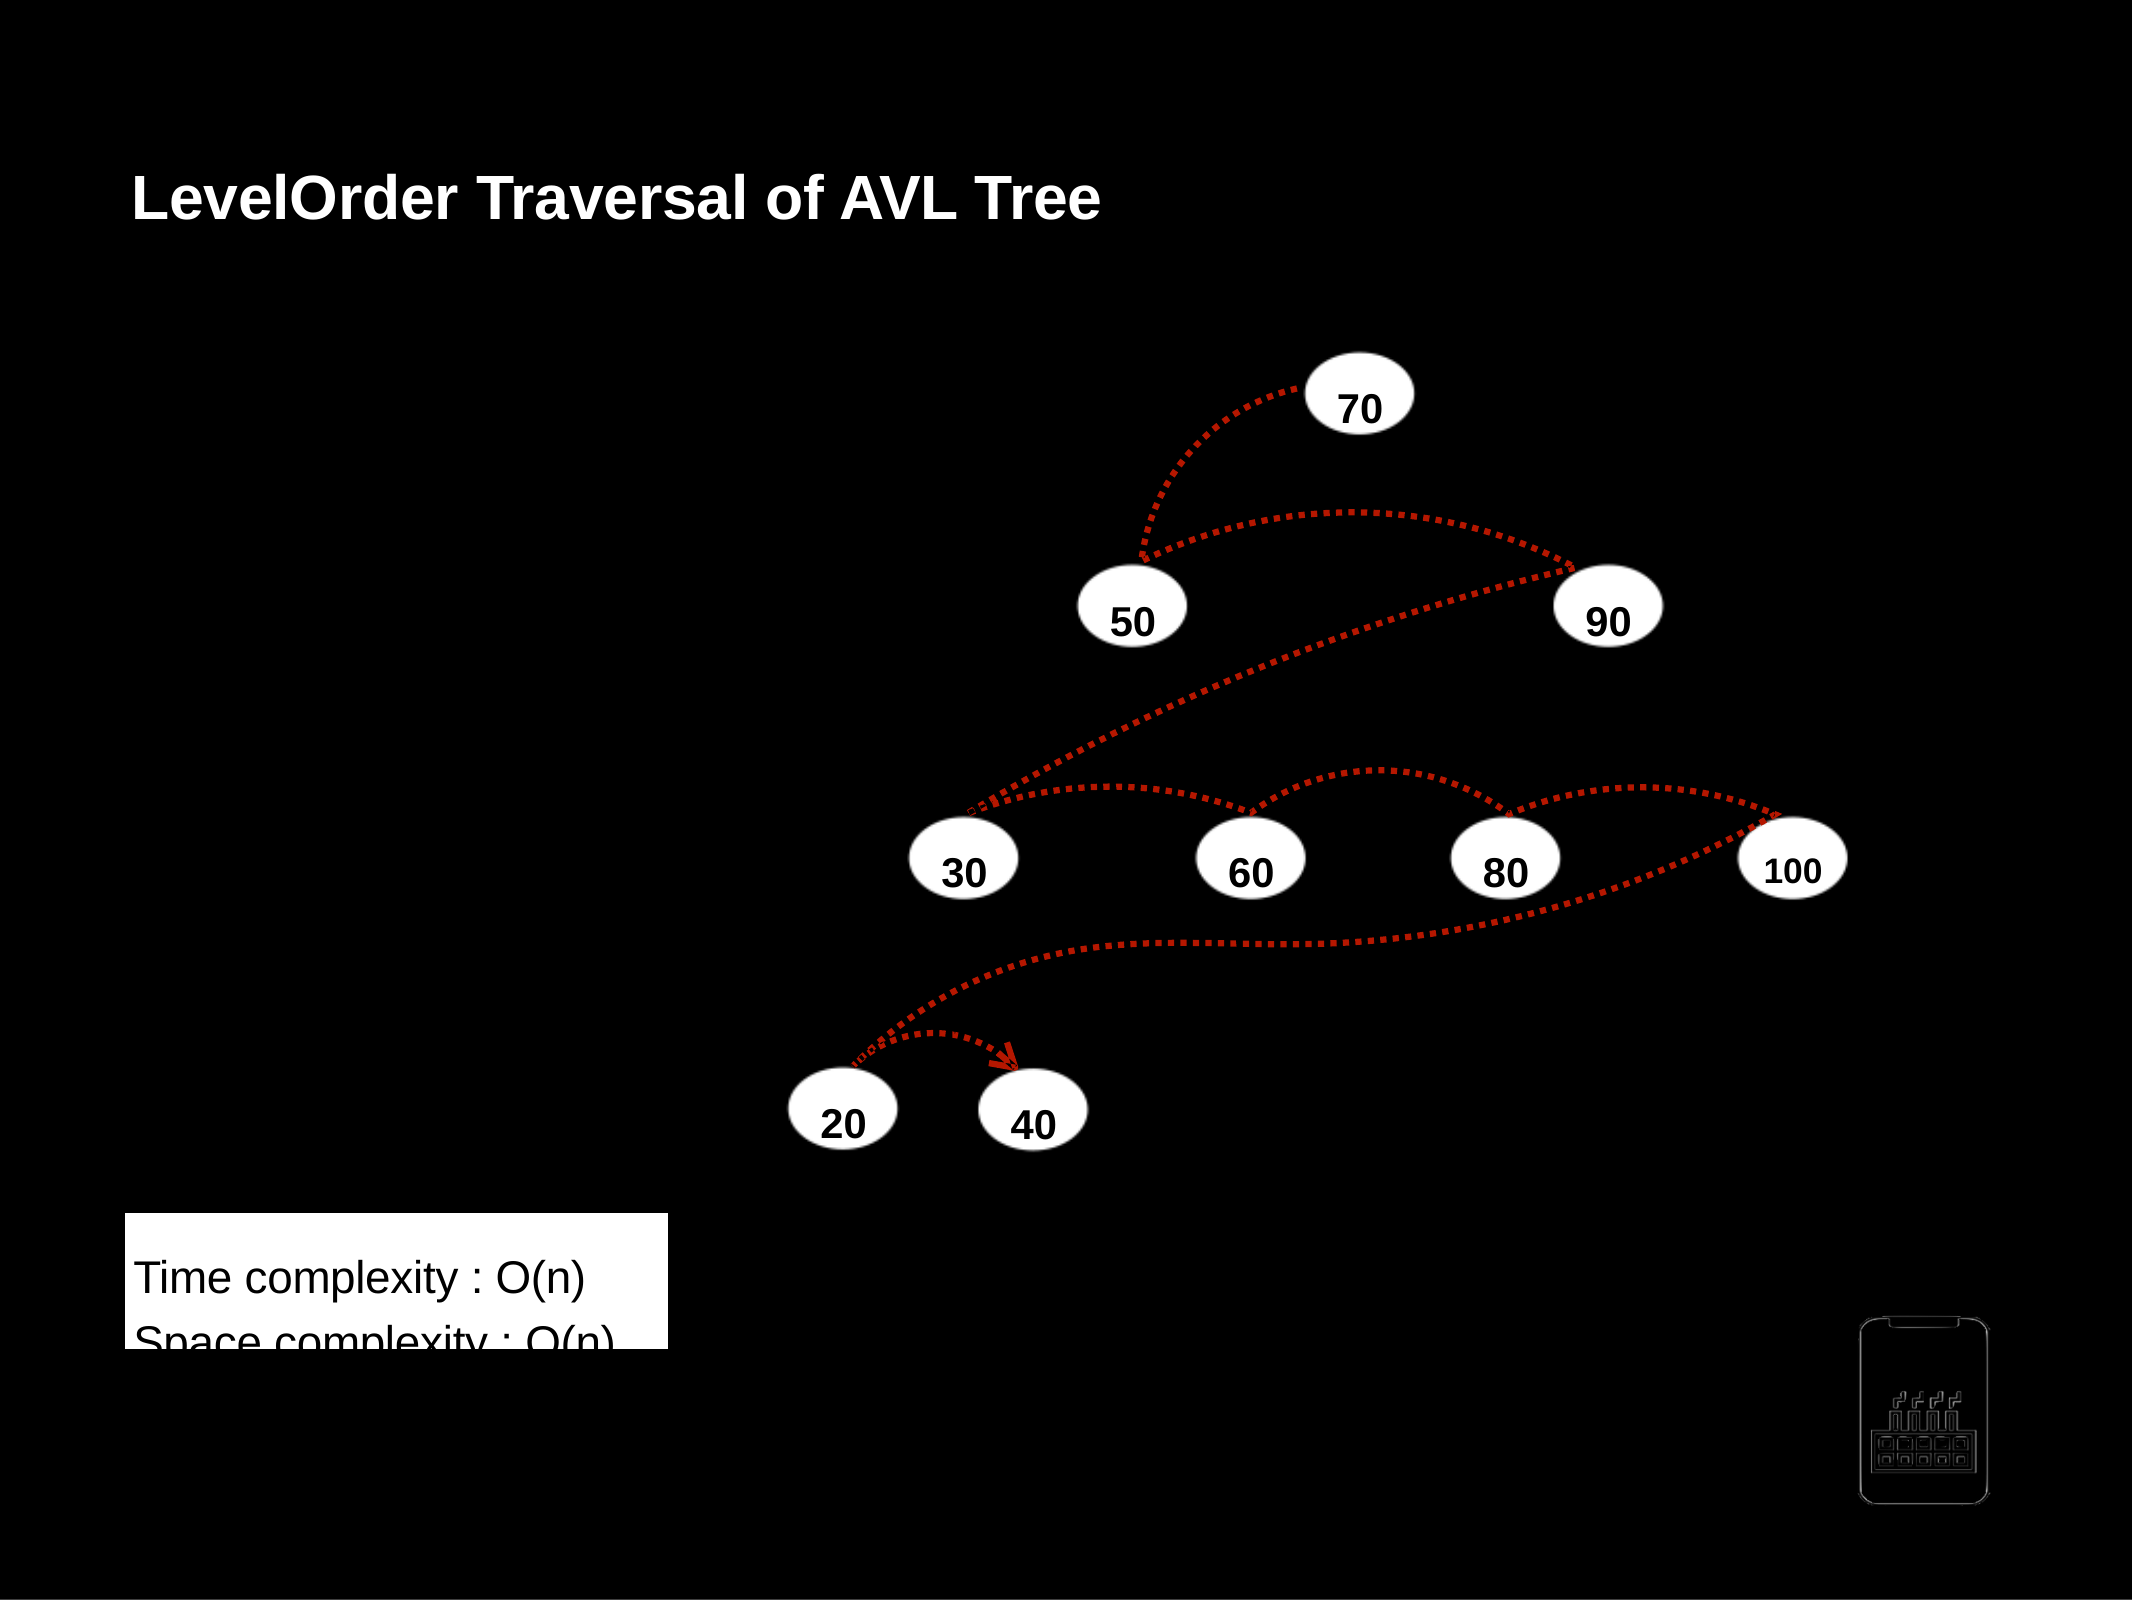

LevelOrder Traversal of AVL Tree
70

50
90
30
60
80
100
20
40

Time complexity : O(n) Space complexity : O(n)

AppMillers
www.appmillers.com